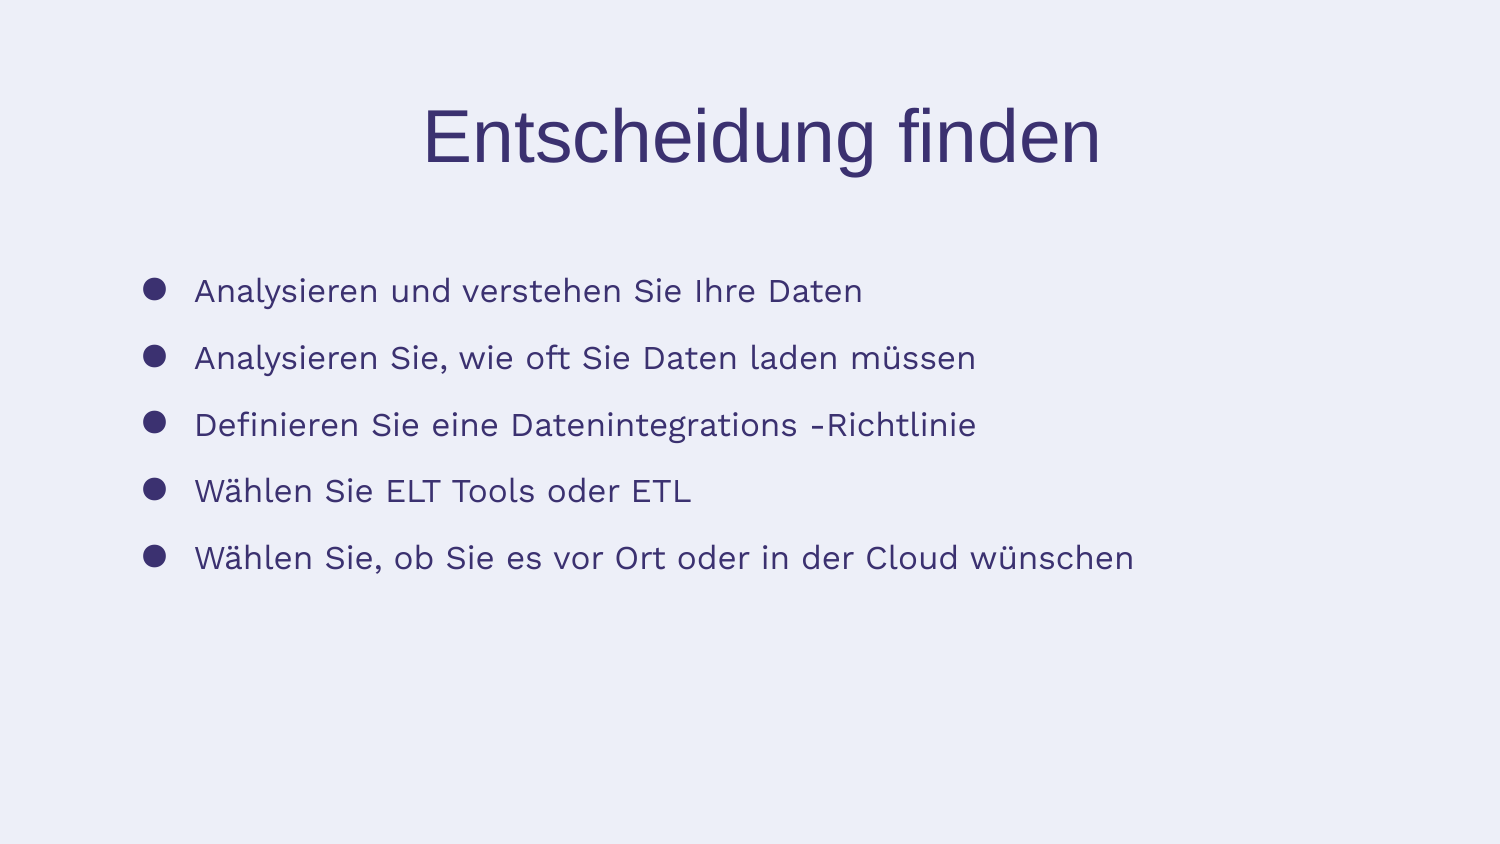

# Entscheidung finden
Analysieren und verstehen Sie Ihre Daten
Analysieren Sie, wie oft Sie Daten laden müssen
Definieren Sie eine Datenintegrations -Richtlinie
Wählen Sie ELT Tools oder ETL
Wählen Sie, ob Sie es vor Ort oder in der Cloud wünschen